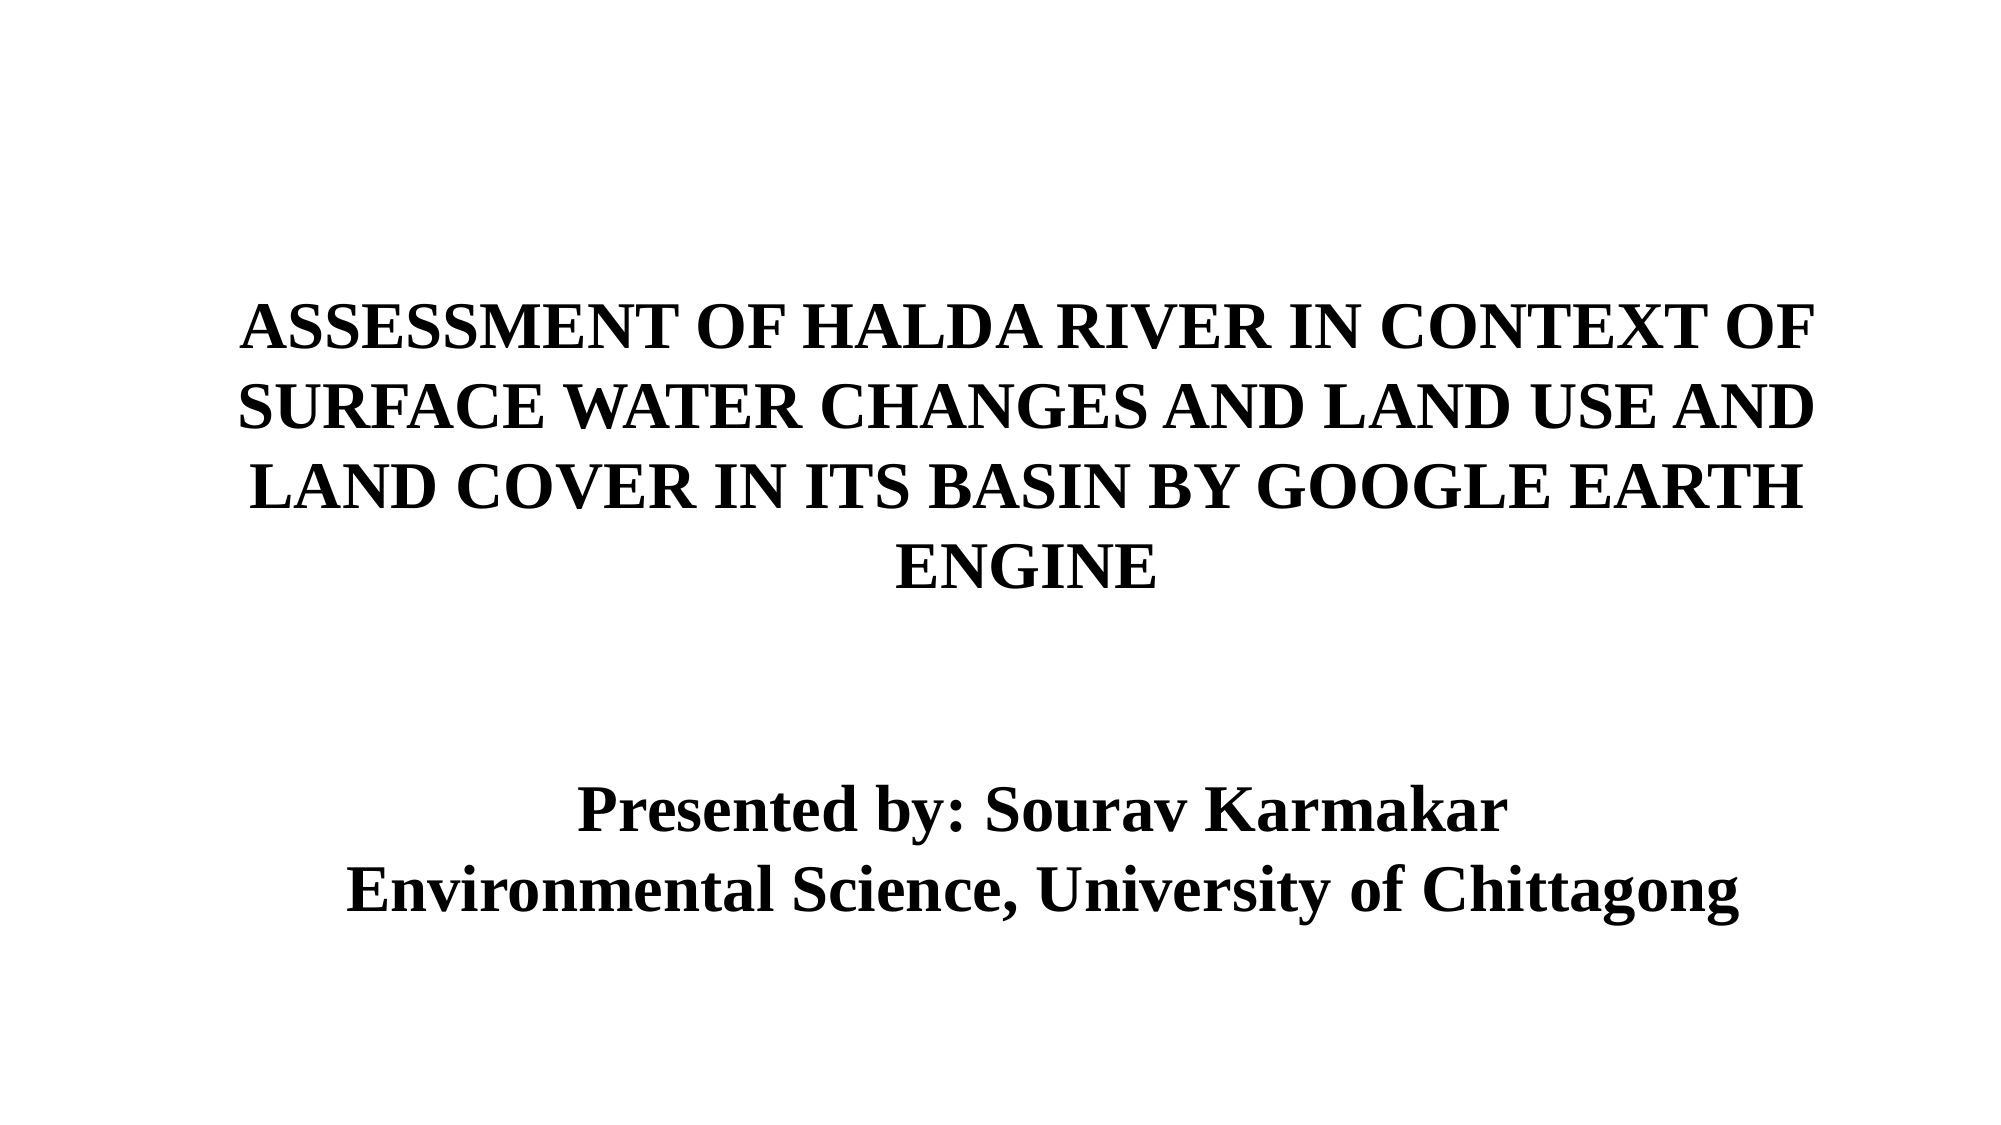

# ASSESSMENT OF HALDA RIVER IN CONTEXT OF SURFACE WATER CHANGES AND LAND USE AND LAND COVER IN ITS BASIN BY GOOGLE EARTH ENGINE

Presented by: Sourav Karmakar
Environmental Science, University of Chittagong